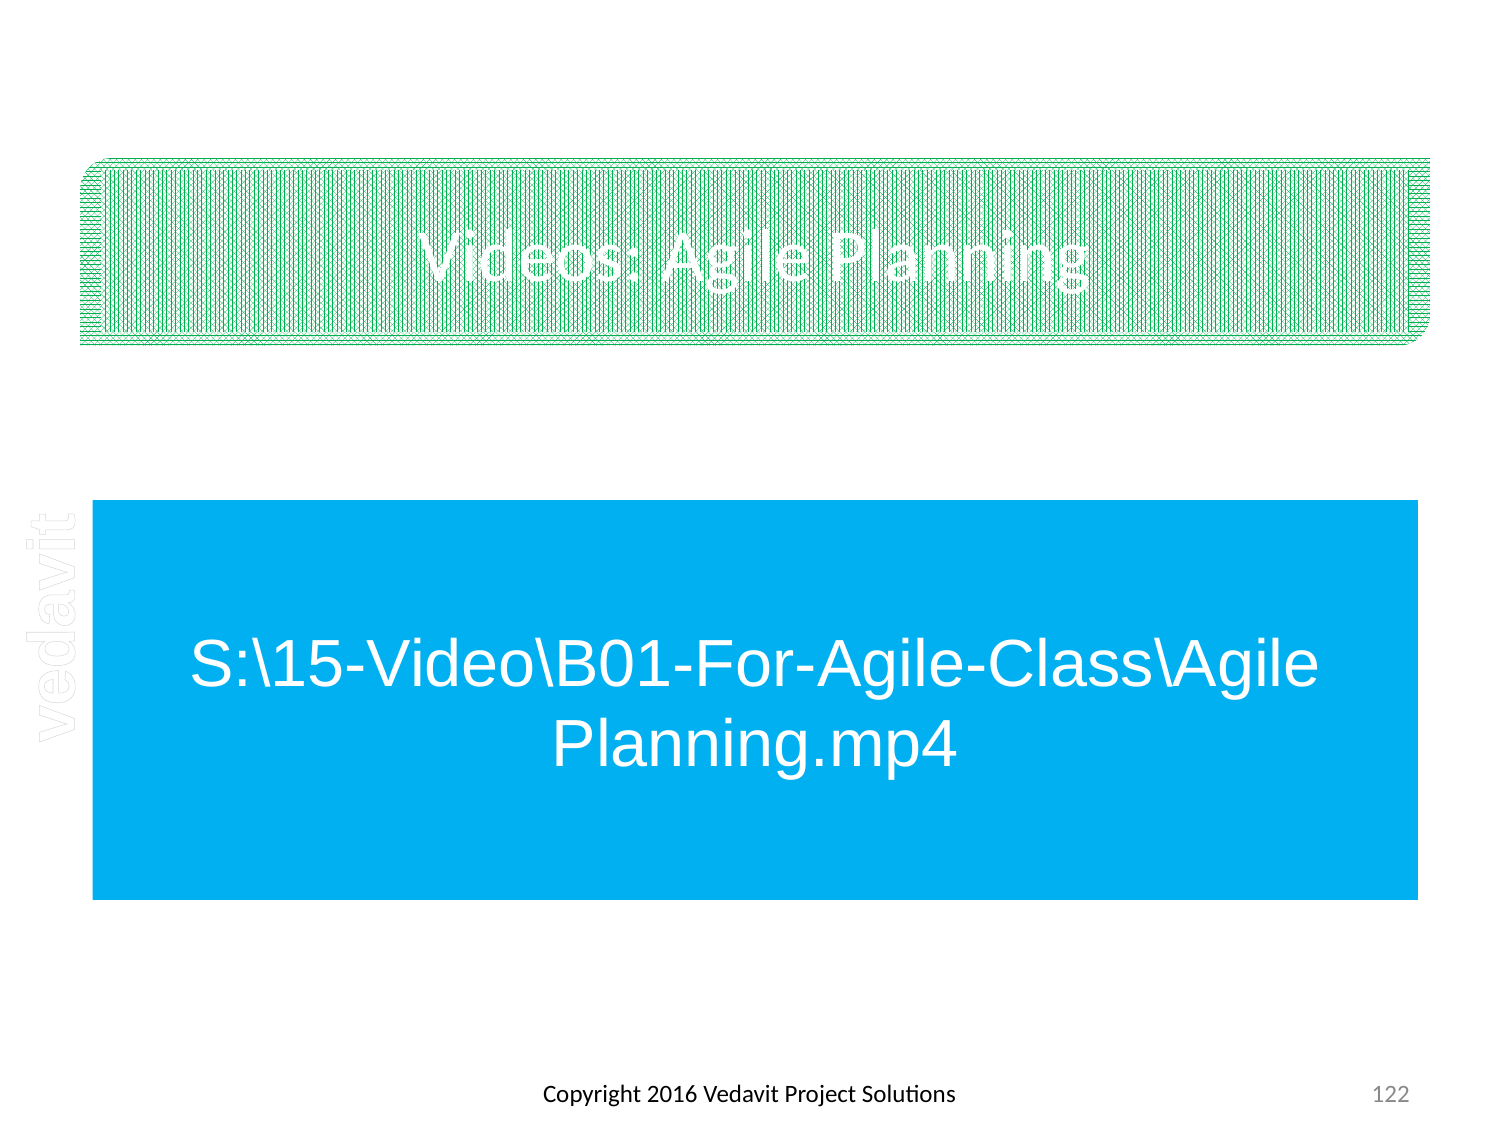

# Videos: Agile Planning
S:\15-Video\B01-For-Agile-Class\Agile Planning.mp4
Copyright 2016 Vedavit Project Solutions
122